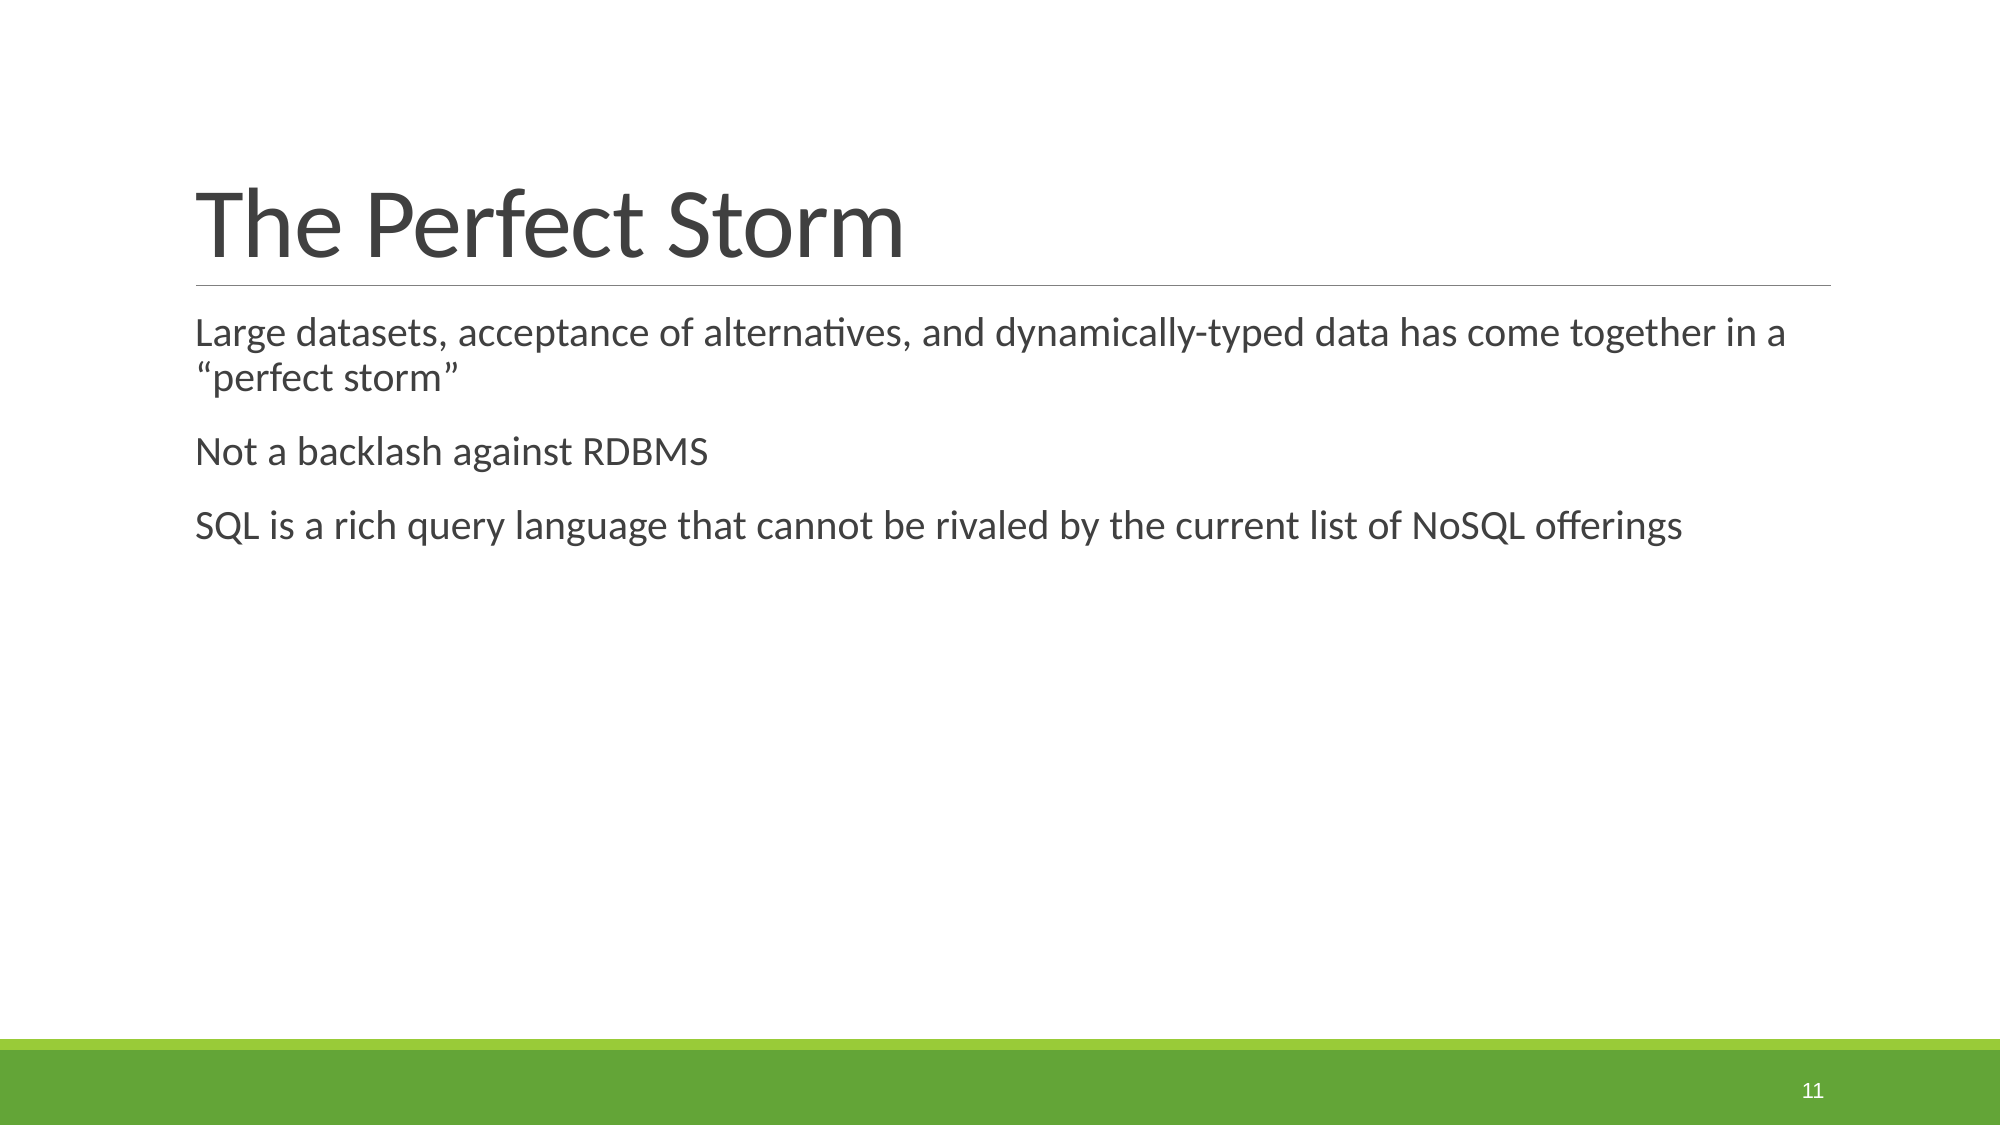

# The Perfect Storm
Large datasets, acceptance of alternatives, and dynamically-typed data has come together in a “perfect storm”
Not a backlash against RDBMS
SQL is a rich query language that cannot be rivaled by the current list of NoSQL offerings
11